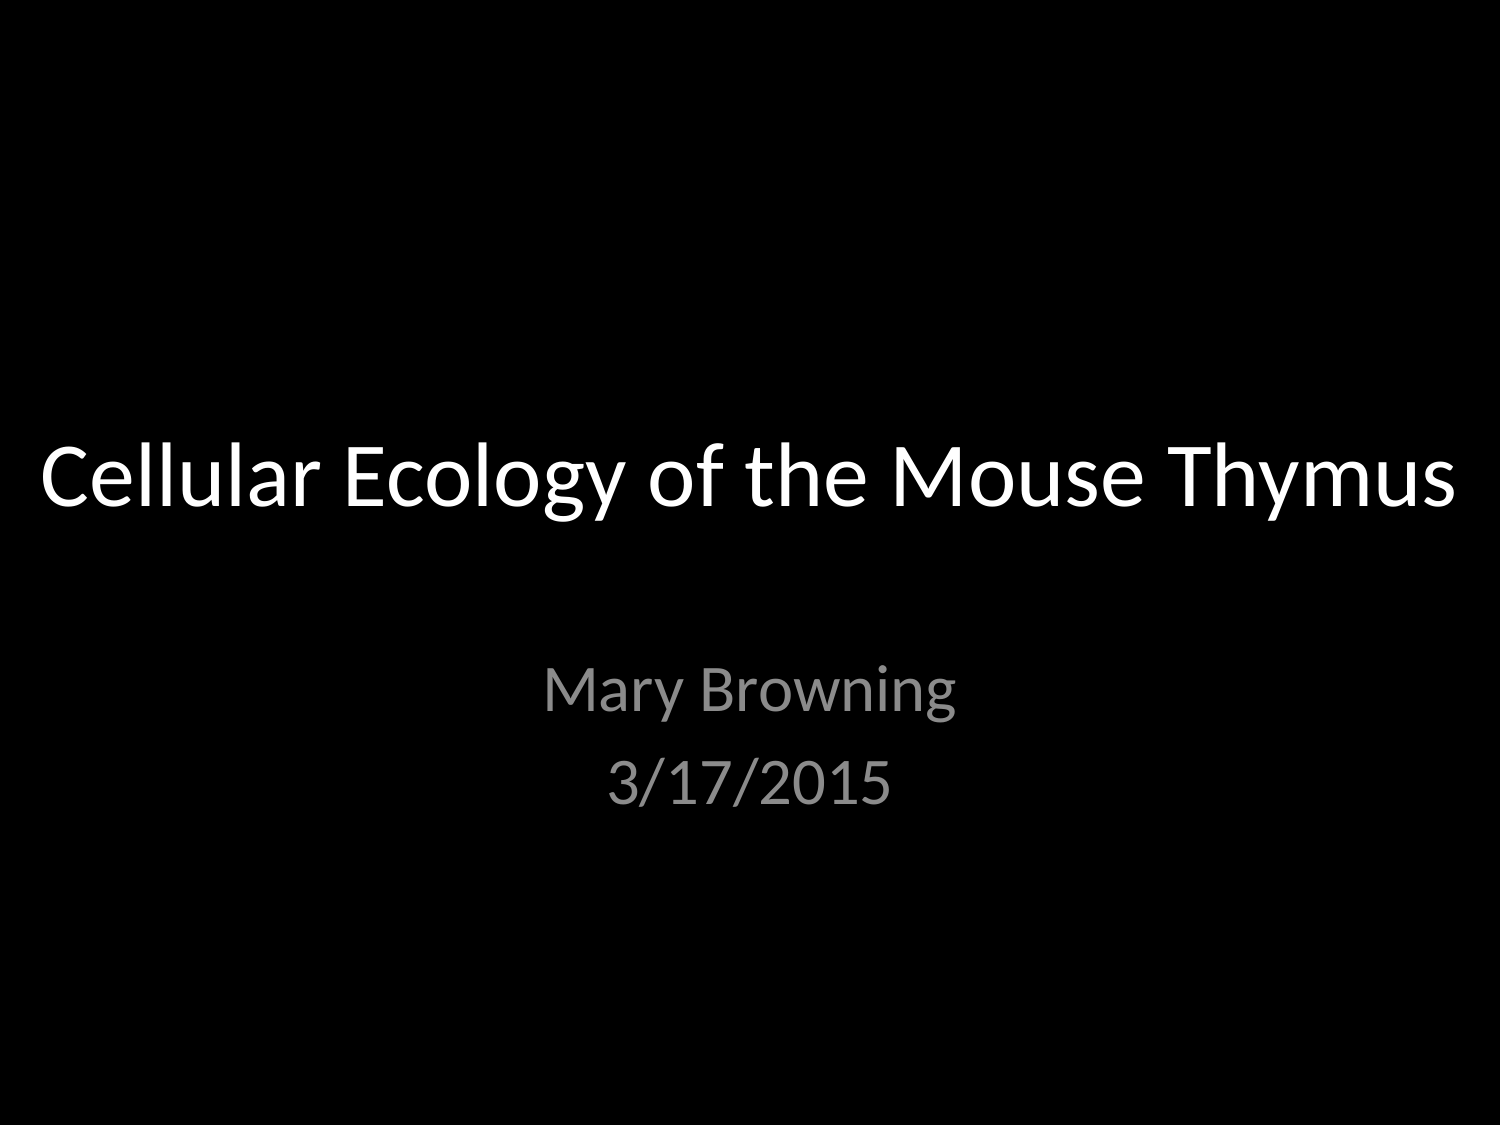

# Cellular Ecology of the Mouse Thymus
Mary Browning
3/17/2015